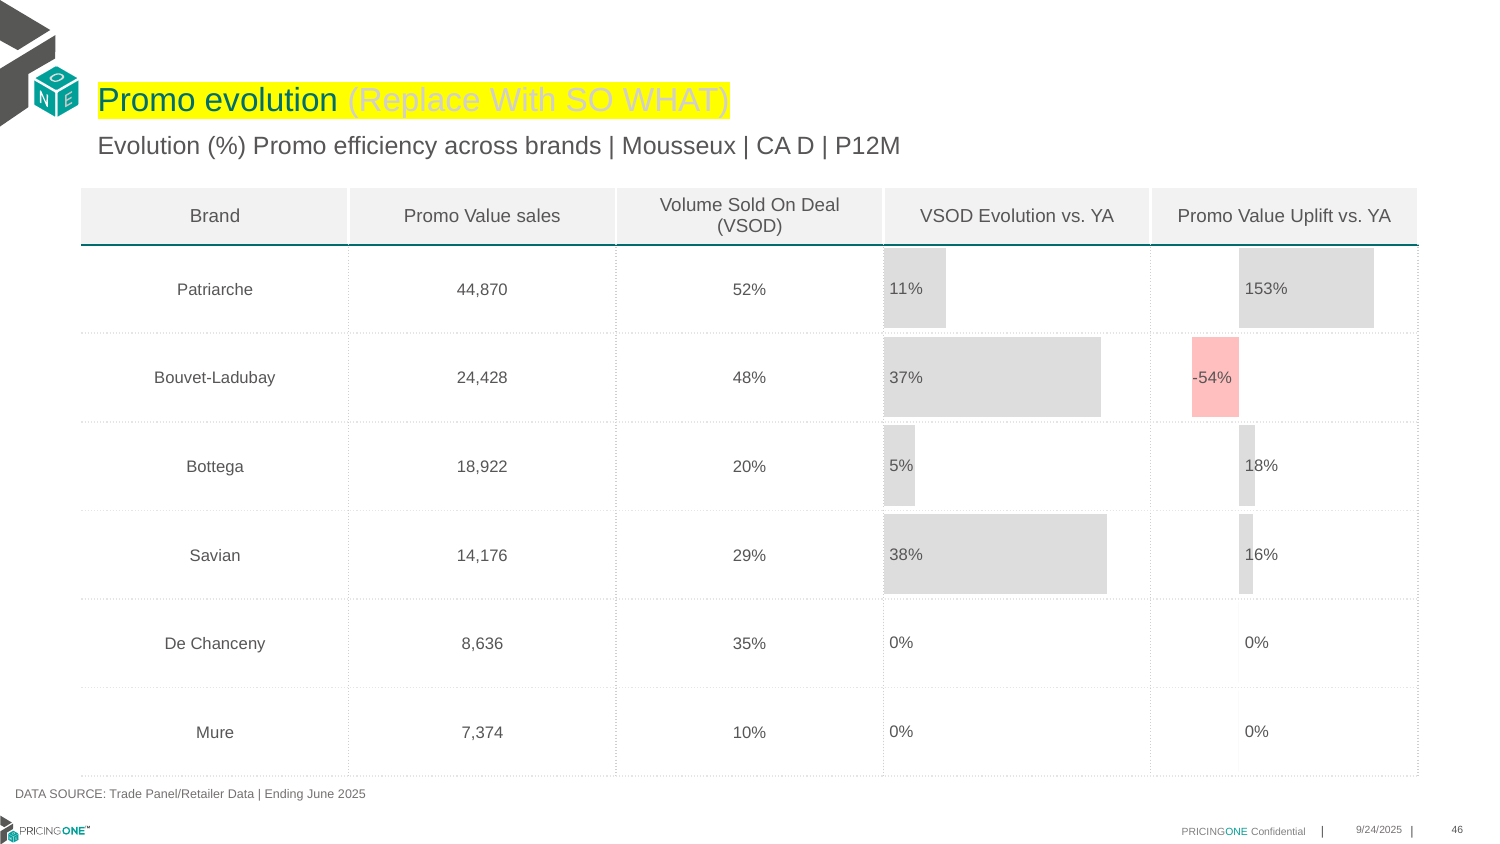

# Promo evolution (Replace With SO WHAT)
Evolution (%) Promo efficiency across brands | Mousseux | CA D | P12M
| Brand | Promo Value sales | Volume Sold On Deal (VSOD) | VSOD Evolution vs. YA | Promo Value Uplift vs. YA |
| --- | --- | --- | --- | --- |
| Patriarche | 44,870 | 52% |  |  |
| Bouvet-Ladubay | 24,428 | 48% |  |  |
| Bottega | 18,922 | 20% |  |  |
| Savian | 14,176 | 29% |  |  |
| De Chanceny | 8,636 | 35% |  |  |
| Mure | 7,374 | 10% |  |  |

### Chart

| Category | VSOD Evaluation vs YA |
|---|---|
| Patriarche | 0.1060000000000001 |
| Bouvet-Ladubay | 0.371 |
| Bottega | 0.052999999999999936 |
| Savian | 0.381 |
| De Chanceny | 0.0 |
| Mure | 0.0 |

### Chart

| Category | Promo Value Uplift vs YA |
|---|---|
| Patriarche | 1.5341396113263088 |
| Bouvet-Ladubay | -0.5364264490892886 |
| Bottega | 0.1805757244553574 |
| Savian | 0.1616439822118727 |
| De Chanceny | 0.0 |
| Mure | 0.0 |
DATA SOURCE: Trade Panel/Retailer Data | Ending June 2025

9/24/2025
46